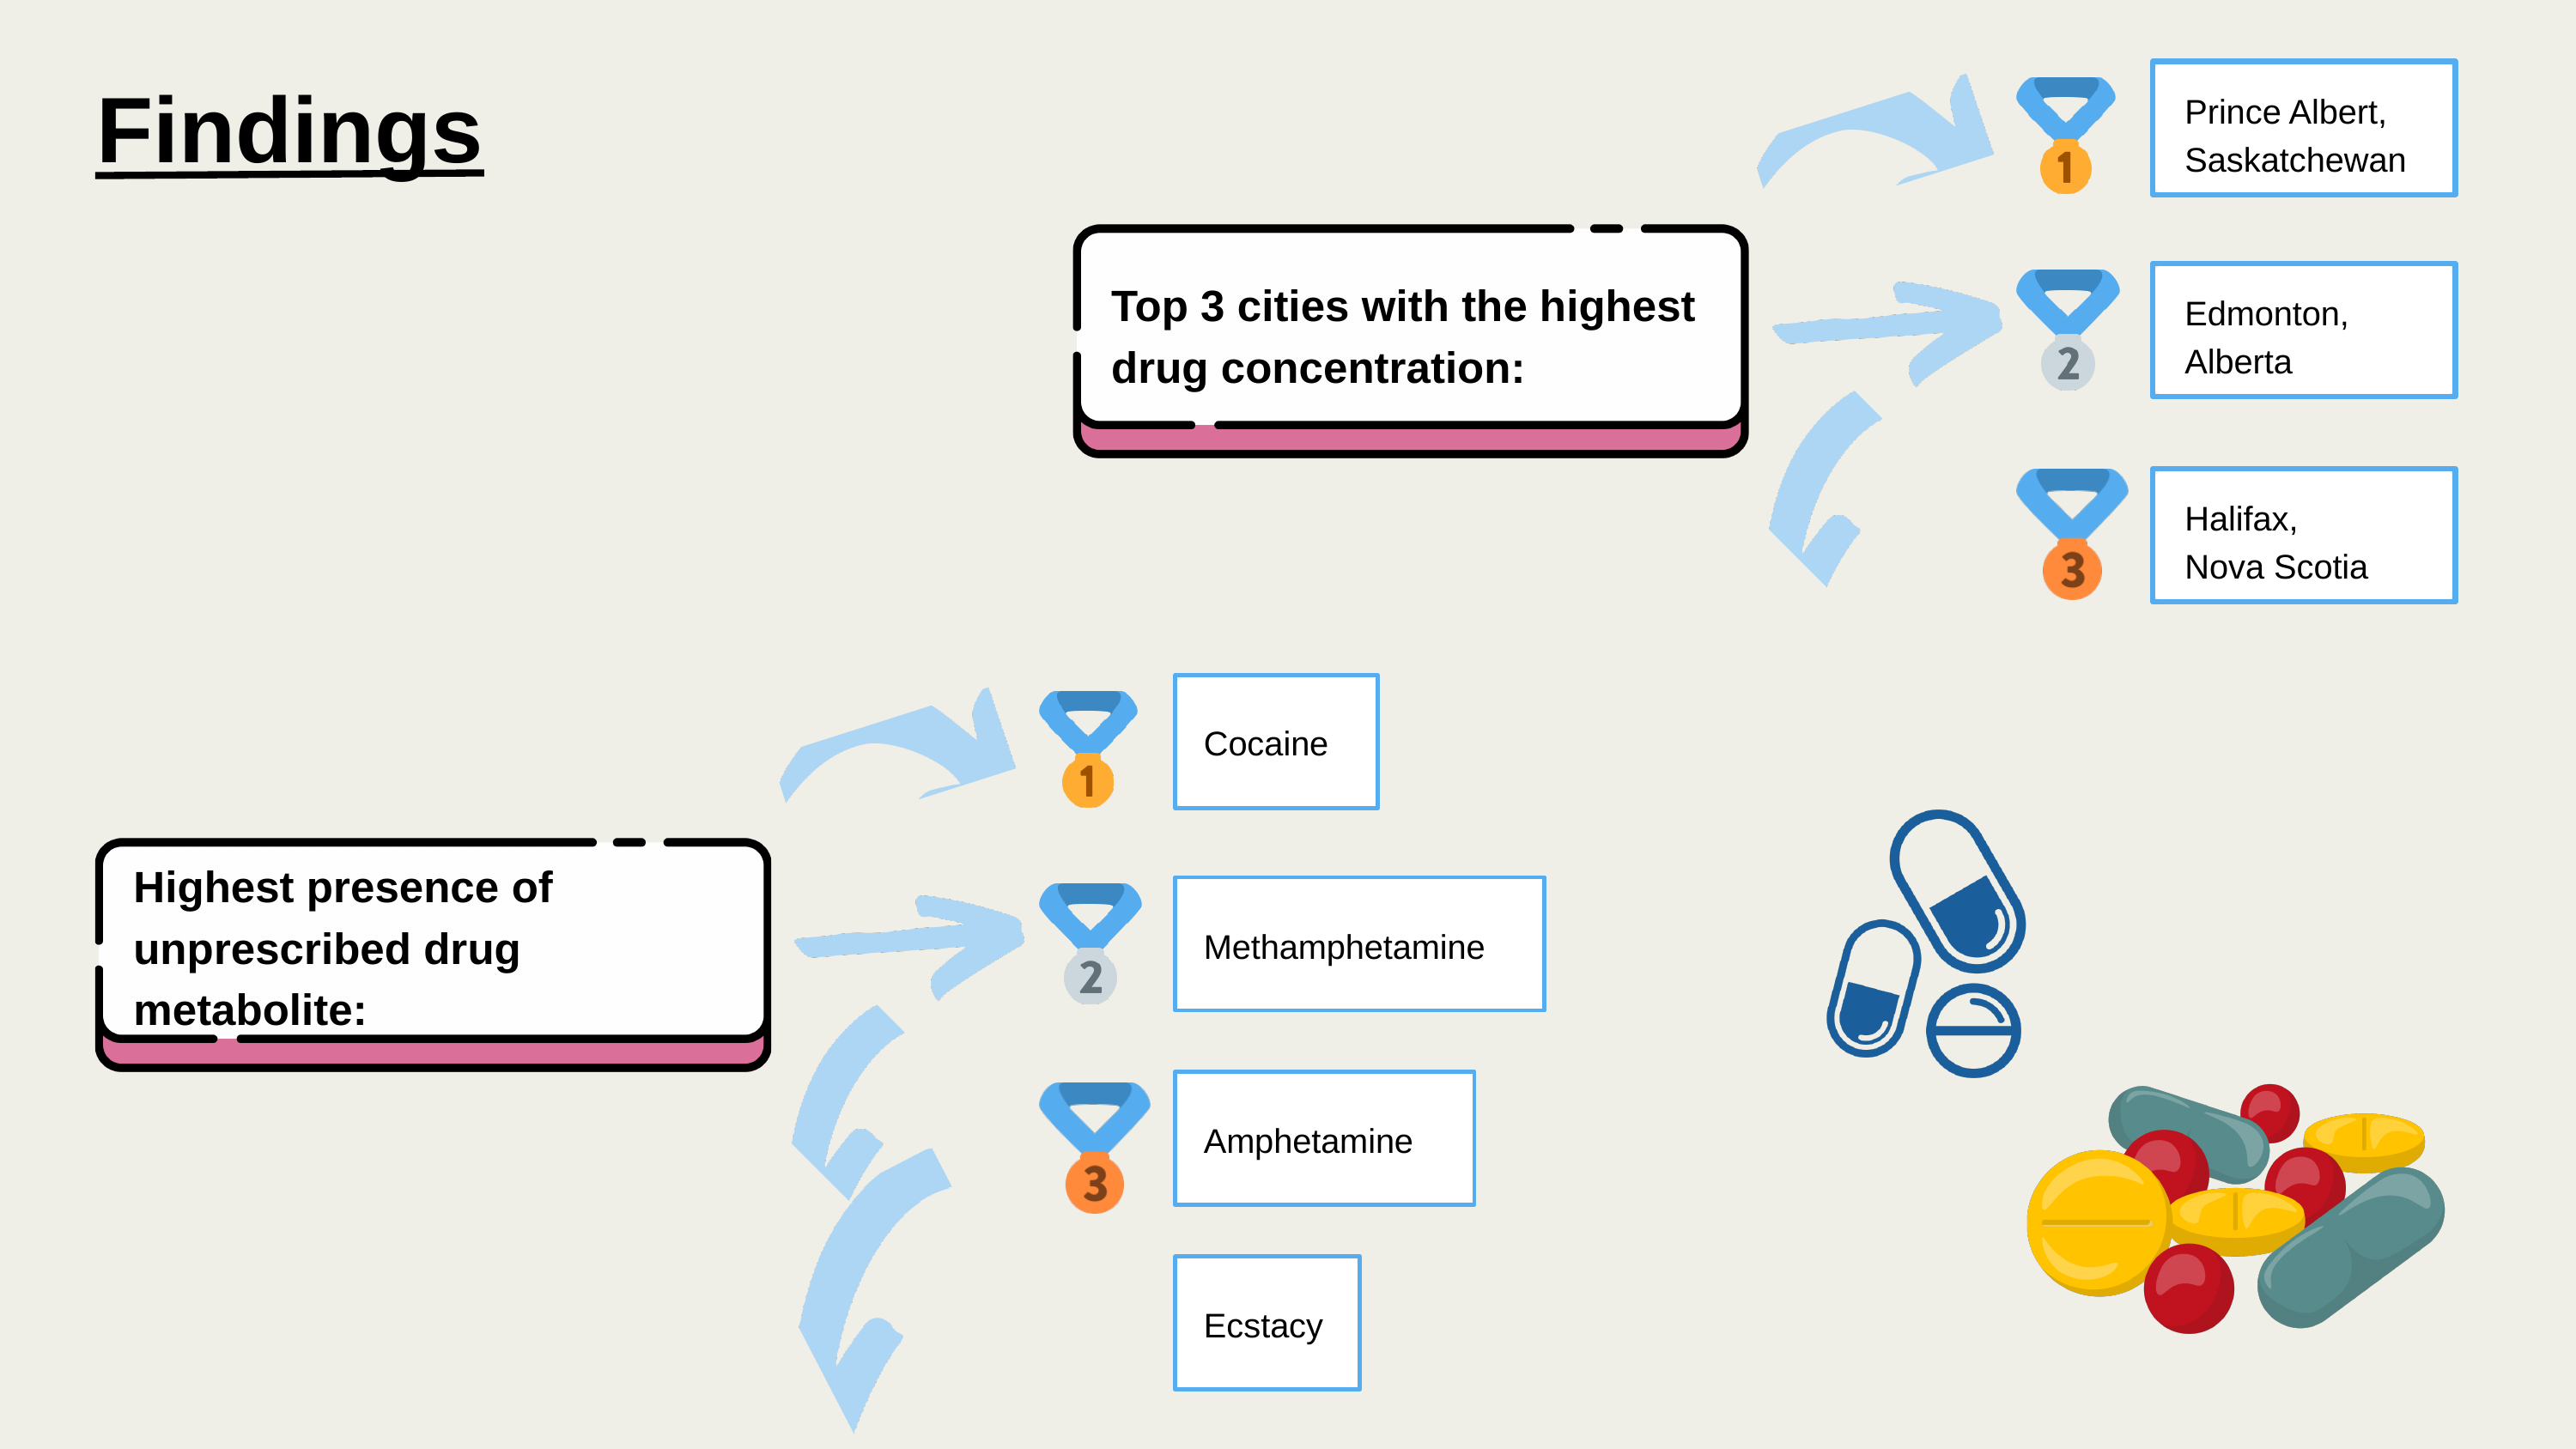

Findings

Prince Albert, Saskatchewan

Top 3 cities with the highest drug concentration:

Edmonton, Alberta

Halifax,         Nova Scotia

Cocaine

Highest presence of unprescribed drug metabolite:

Methamphetamine

Amphetamine

Ecstacy